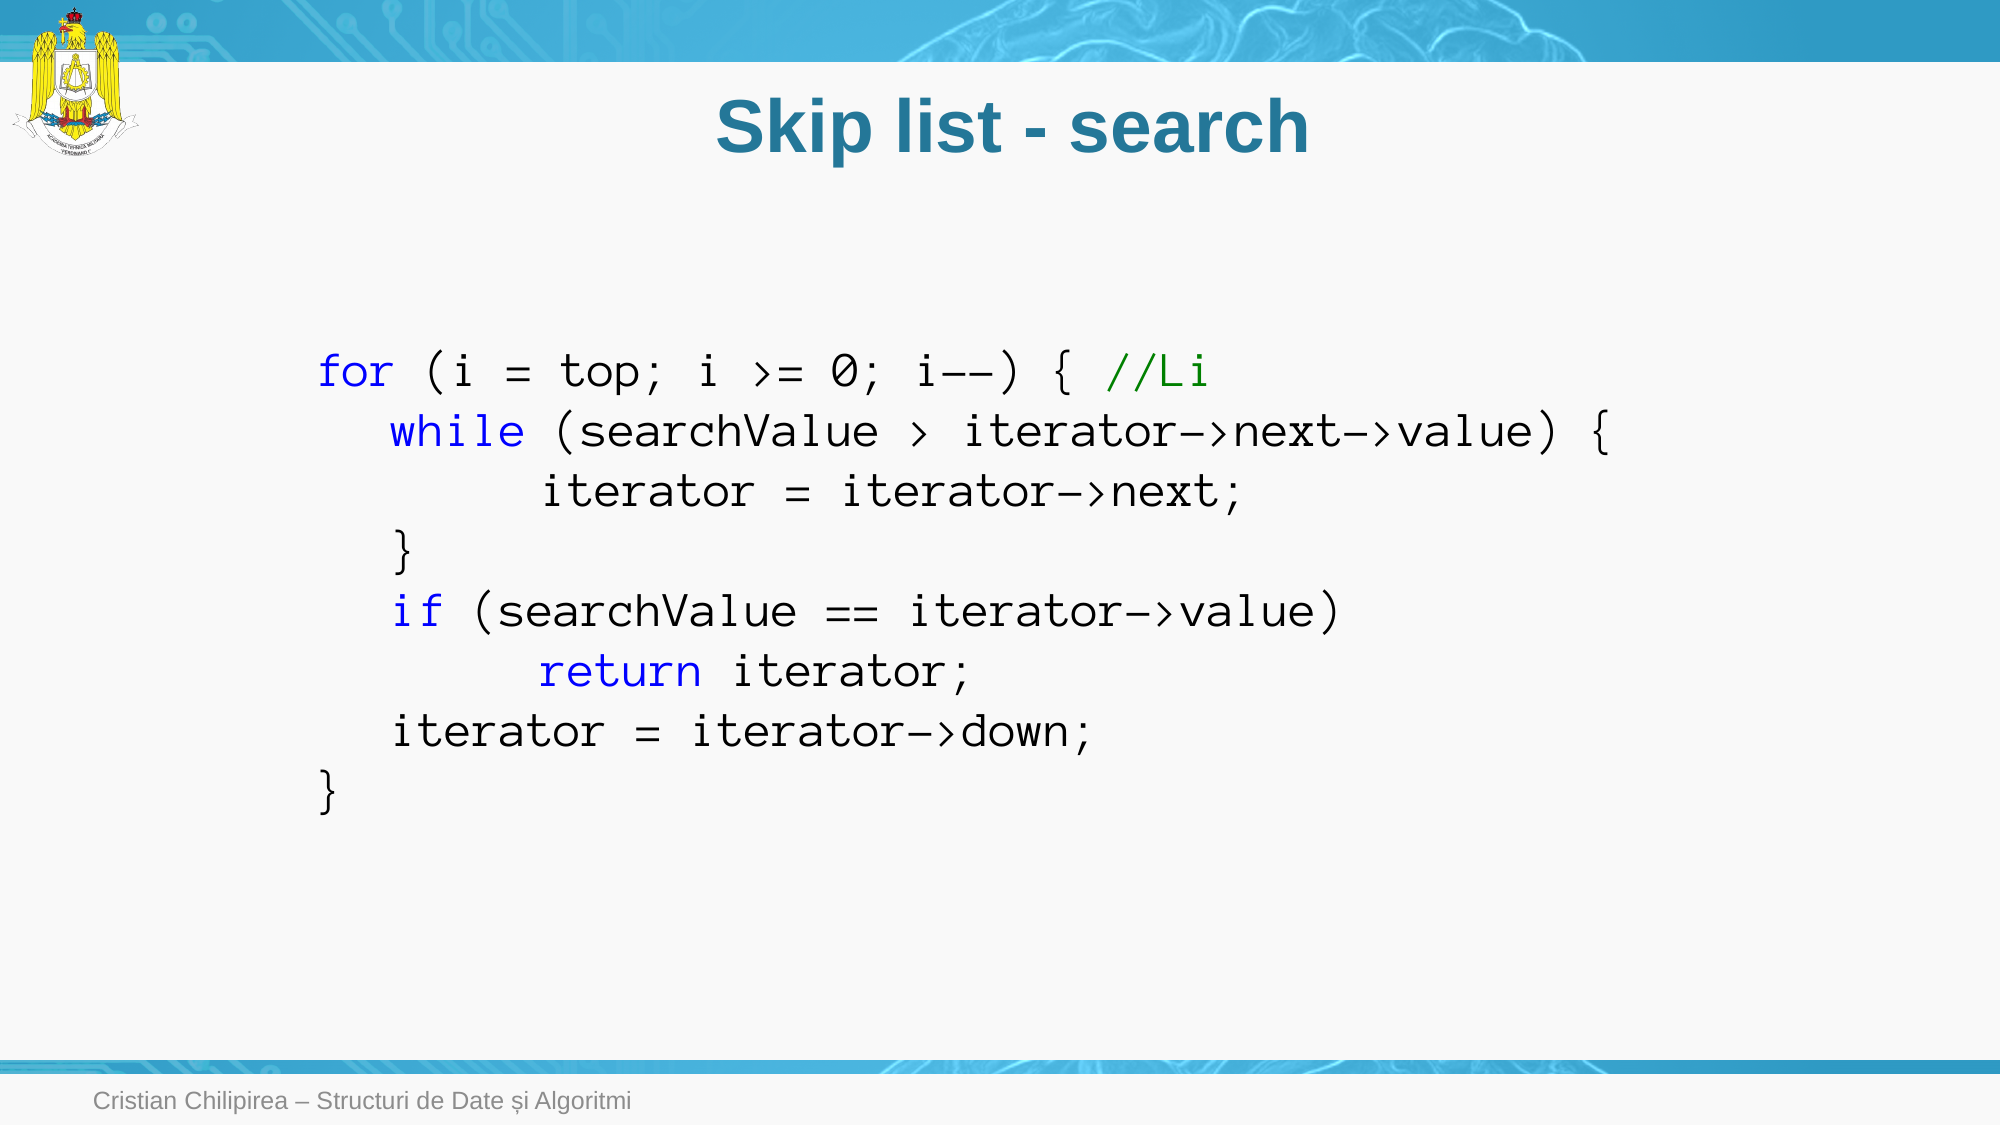

# Skip list - search
for (i = top; i >= 0; i--) { //Li
while (searchValue > iterator->next->value) {
	iterator = iterator->next;
}
if (searchValue == iterator->value)
	return iterator;
iterator = iterator->down;
}
Cristian Chilipirea – Structuri de Date și Algoritmi